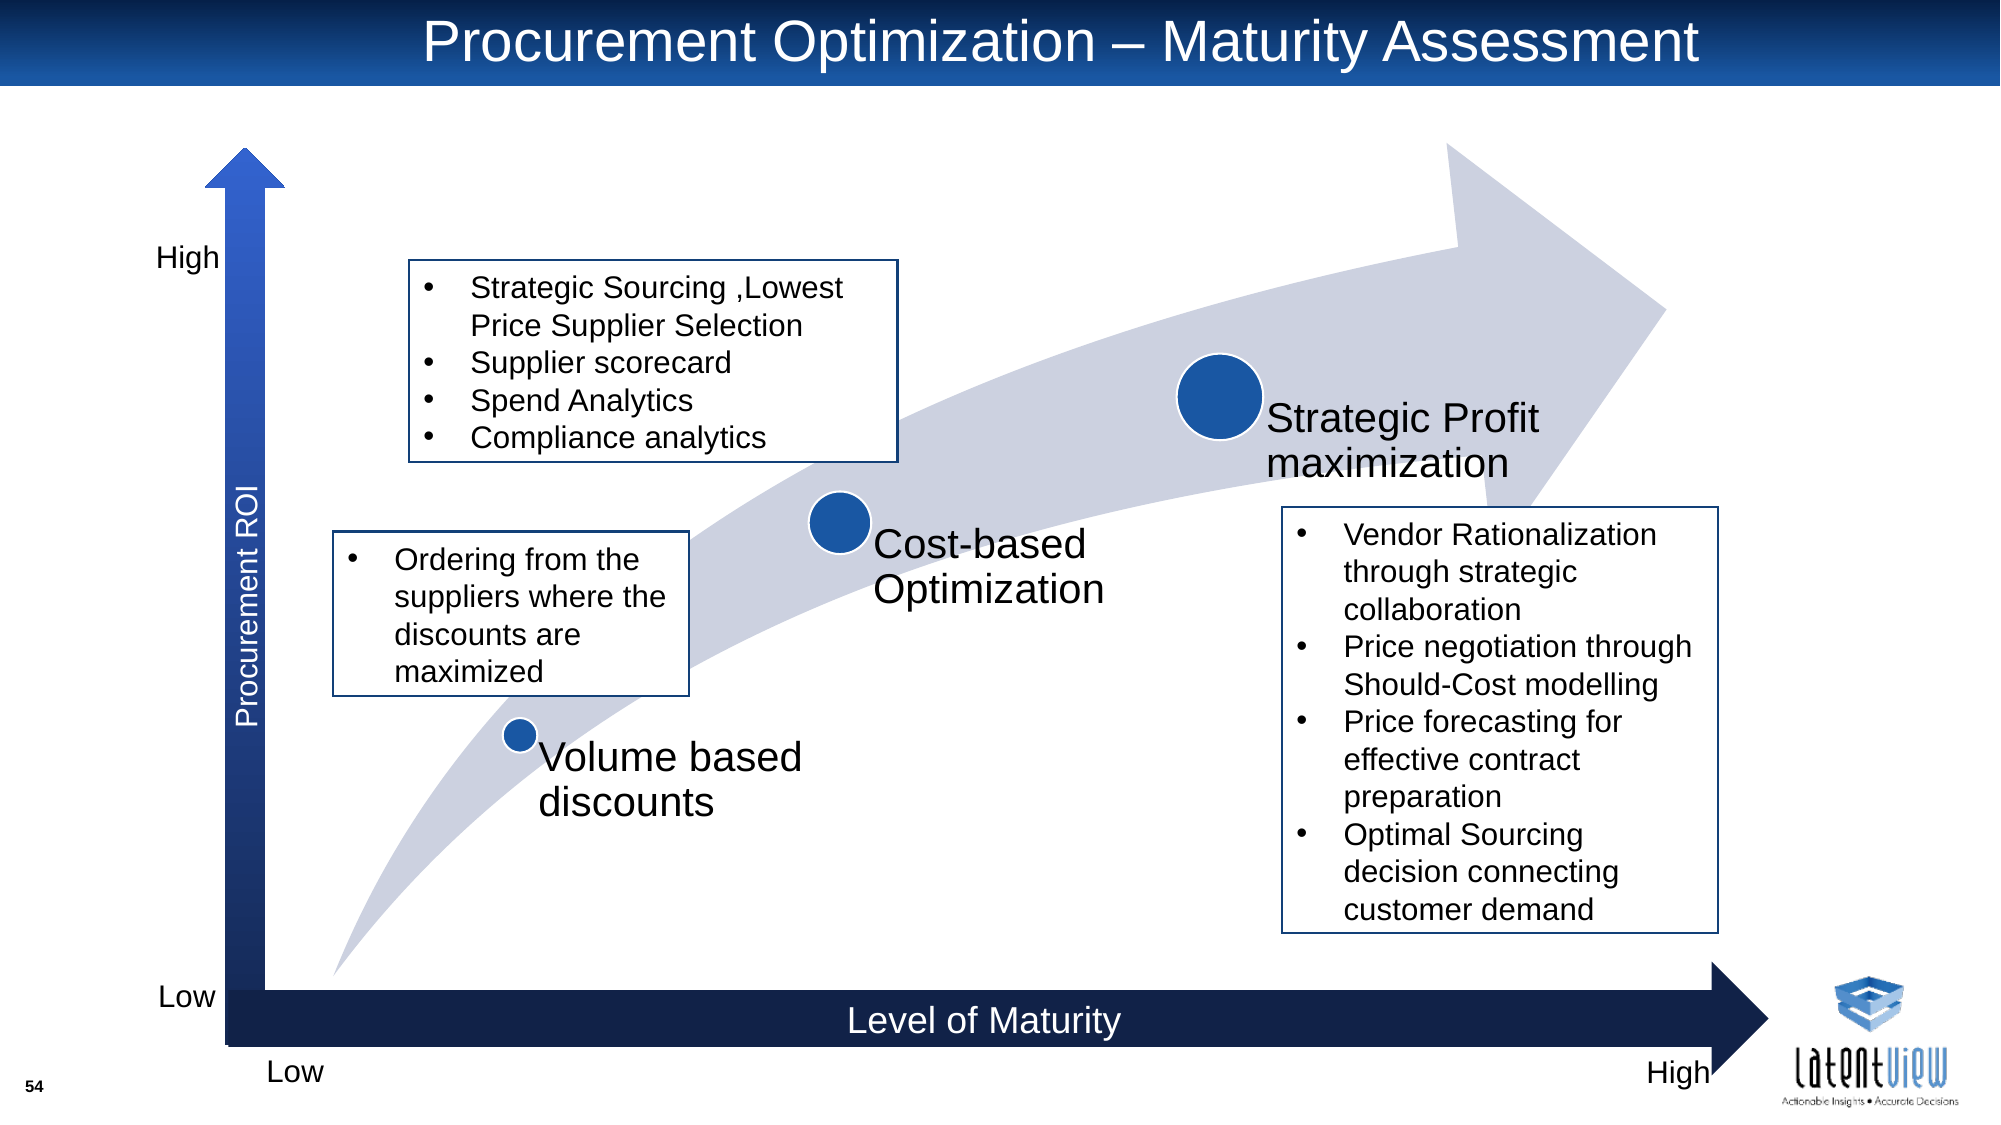

# Procurement Optimization – Maturity Assessment
Volume based discounts
Cost-based Optimization
Strategic Profit maximization
Procurement ROI
High
Strategic Sourcing ,Lowest Price Supplier Selection
Supplier scorecard
Spend Analytics
Compliance analytics
Vendor Rationalization through strategic collaboration
Price negotiation through Should-Cost modelling
Price forecasting for effective contract preparation
Optimal Sourcing decision connecting customer demand
Ordering from the suppliers where the discounts are maximized
Level of Maturity
Low
Low
High